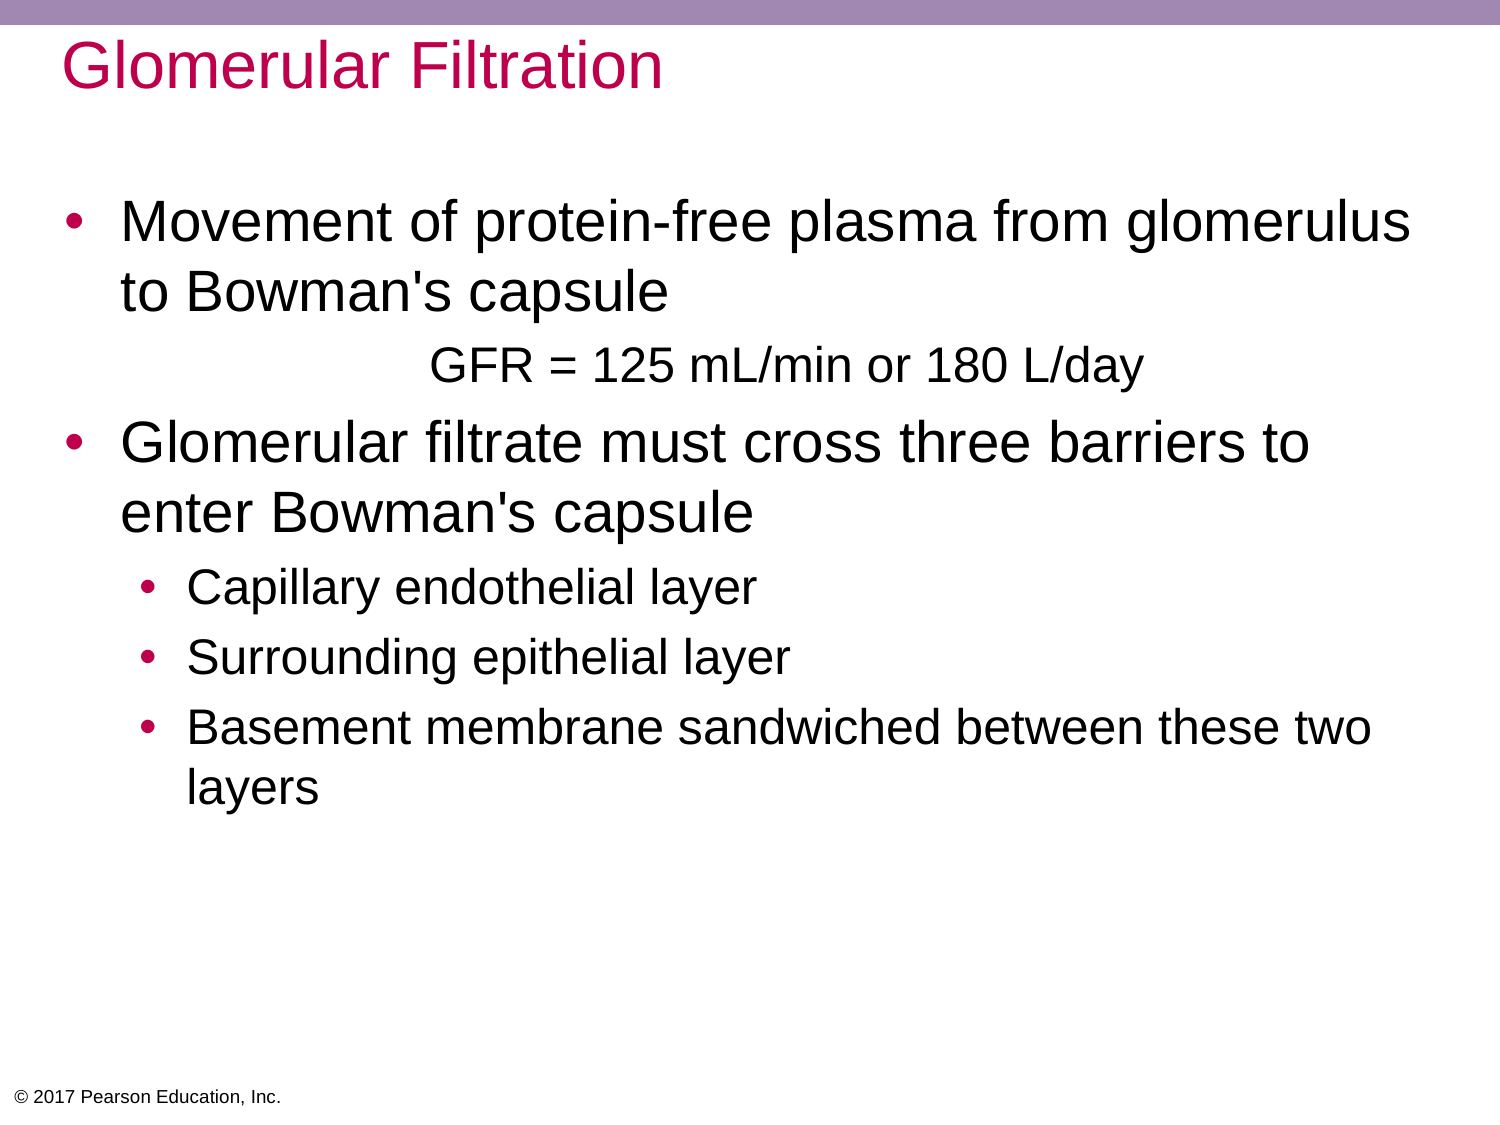

# Glomerular Filtration
Movement of protein-free plasma from glomerulus to Bowman's capsule
GFR = 125 mL/min or 180 L/day
Glomerular filtrate must cross three barriers to enter Bowman's capsule
Capillary endothelial layer
Surrounding epithelial layer
Basement membrane sandwiched between these two layers